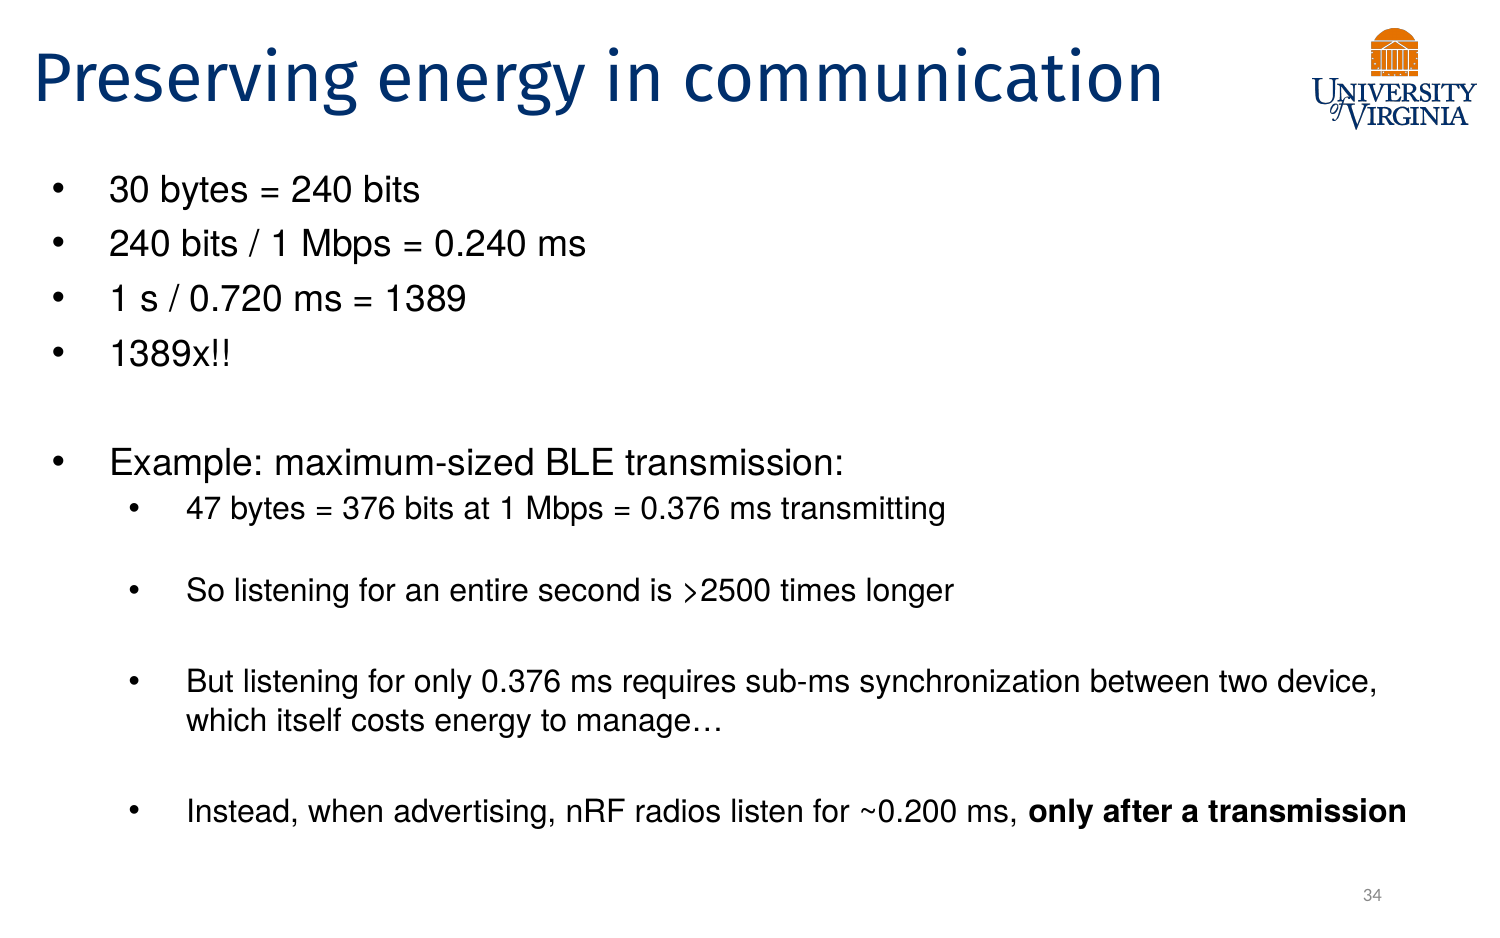

# Preserving energy in communication
30 bytes = 240 bits
240 bits / 1 Mbps = 0.240 ms
1 s / 0.720 ms = 1389
1389x!!

Example: maximum-sized BLE transmission:
47 bytes = 376 bits at 1 Mbps = 0.376 ms transmitting
So listening for an entire second is >2500 times longer

But listening for only 0.376 ms requires sub-ms synchronization between two device, which itself costs energy to manage…

Instead, when advertising, nRF radios listen for ~0.200 ms, only after a transmission
34